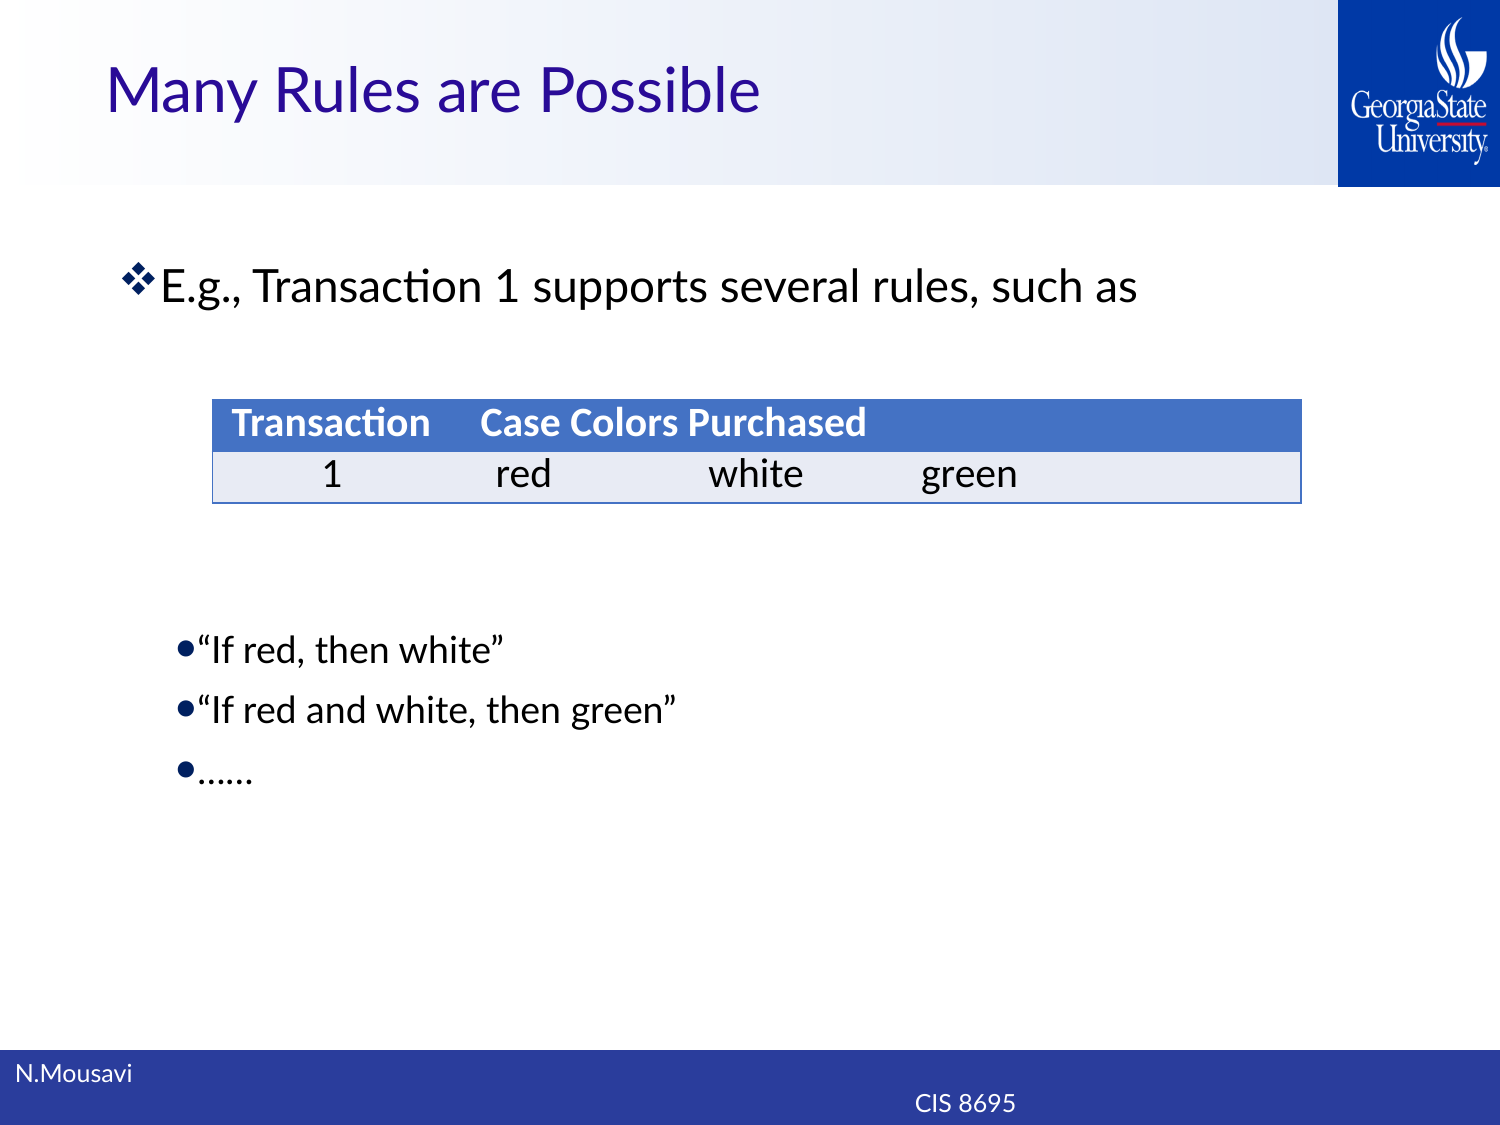

# Many Rules are Possible
E.g., Transaction 1 supports several rules, such as

“If red, then white”
“If red and white, then green”
……

| Transaction | Case Colors Purchased |  |  |  |
| --- | --- | --- | --- | --- |
| 1 | red | white | green |  |